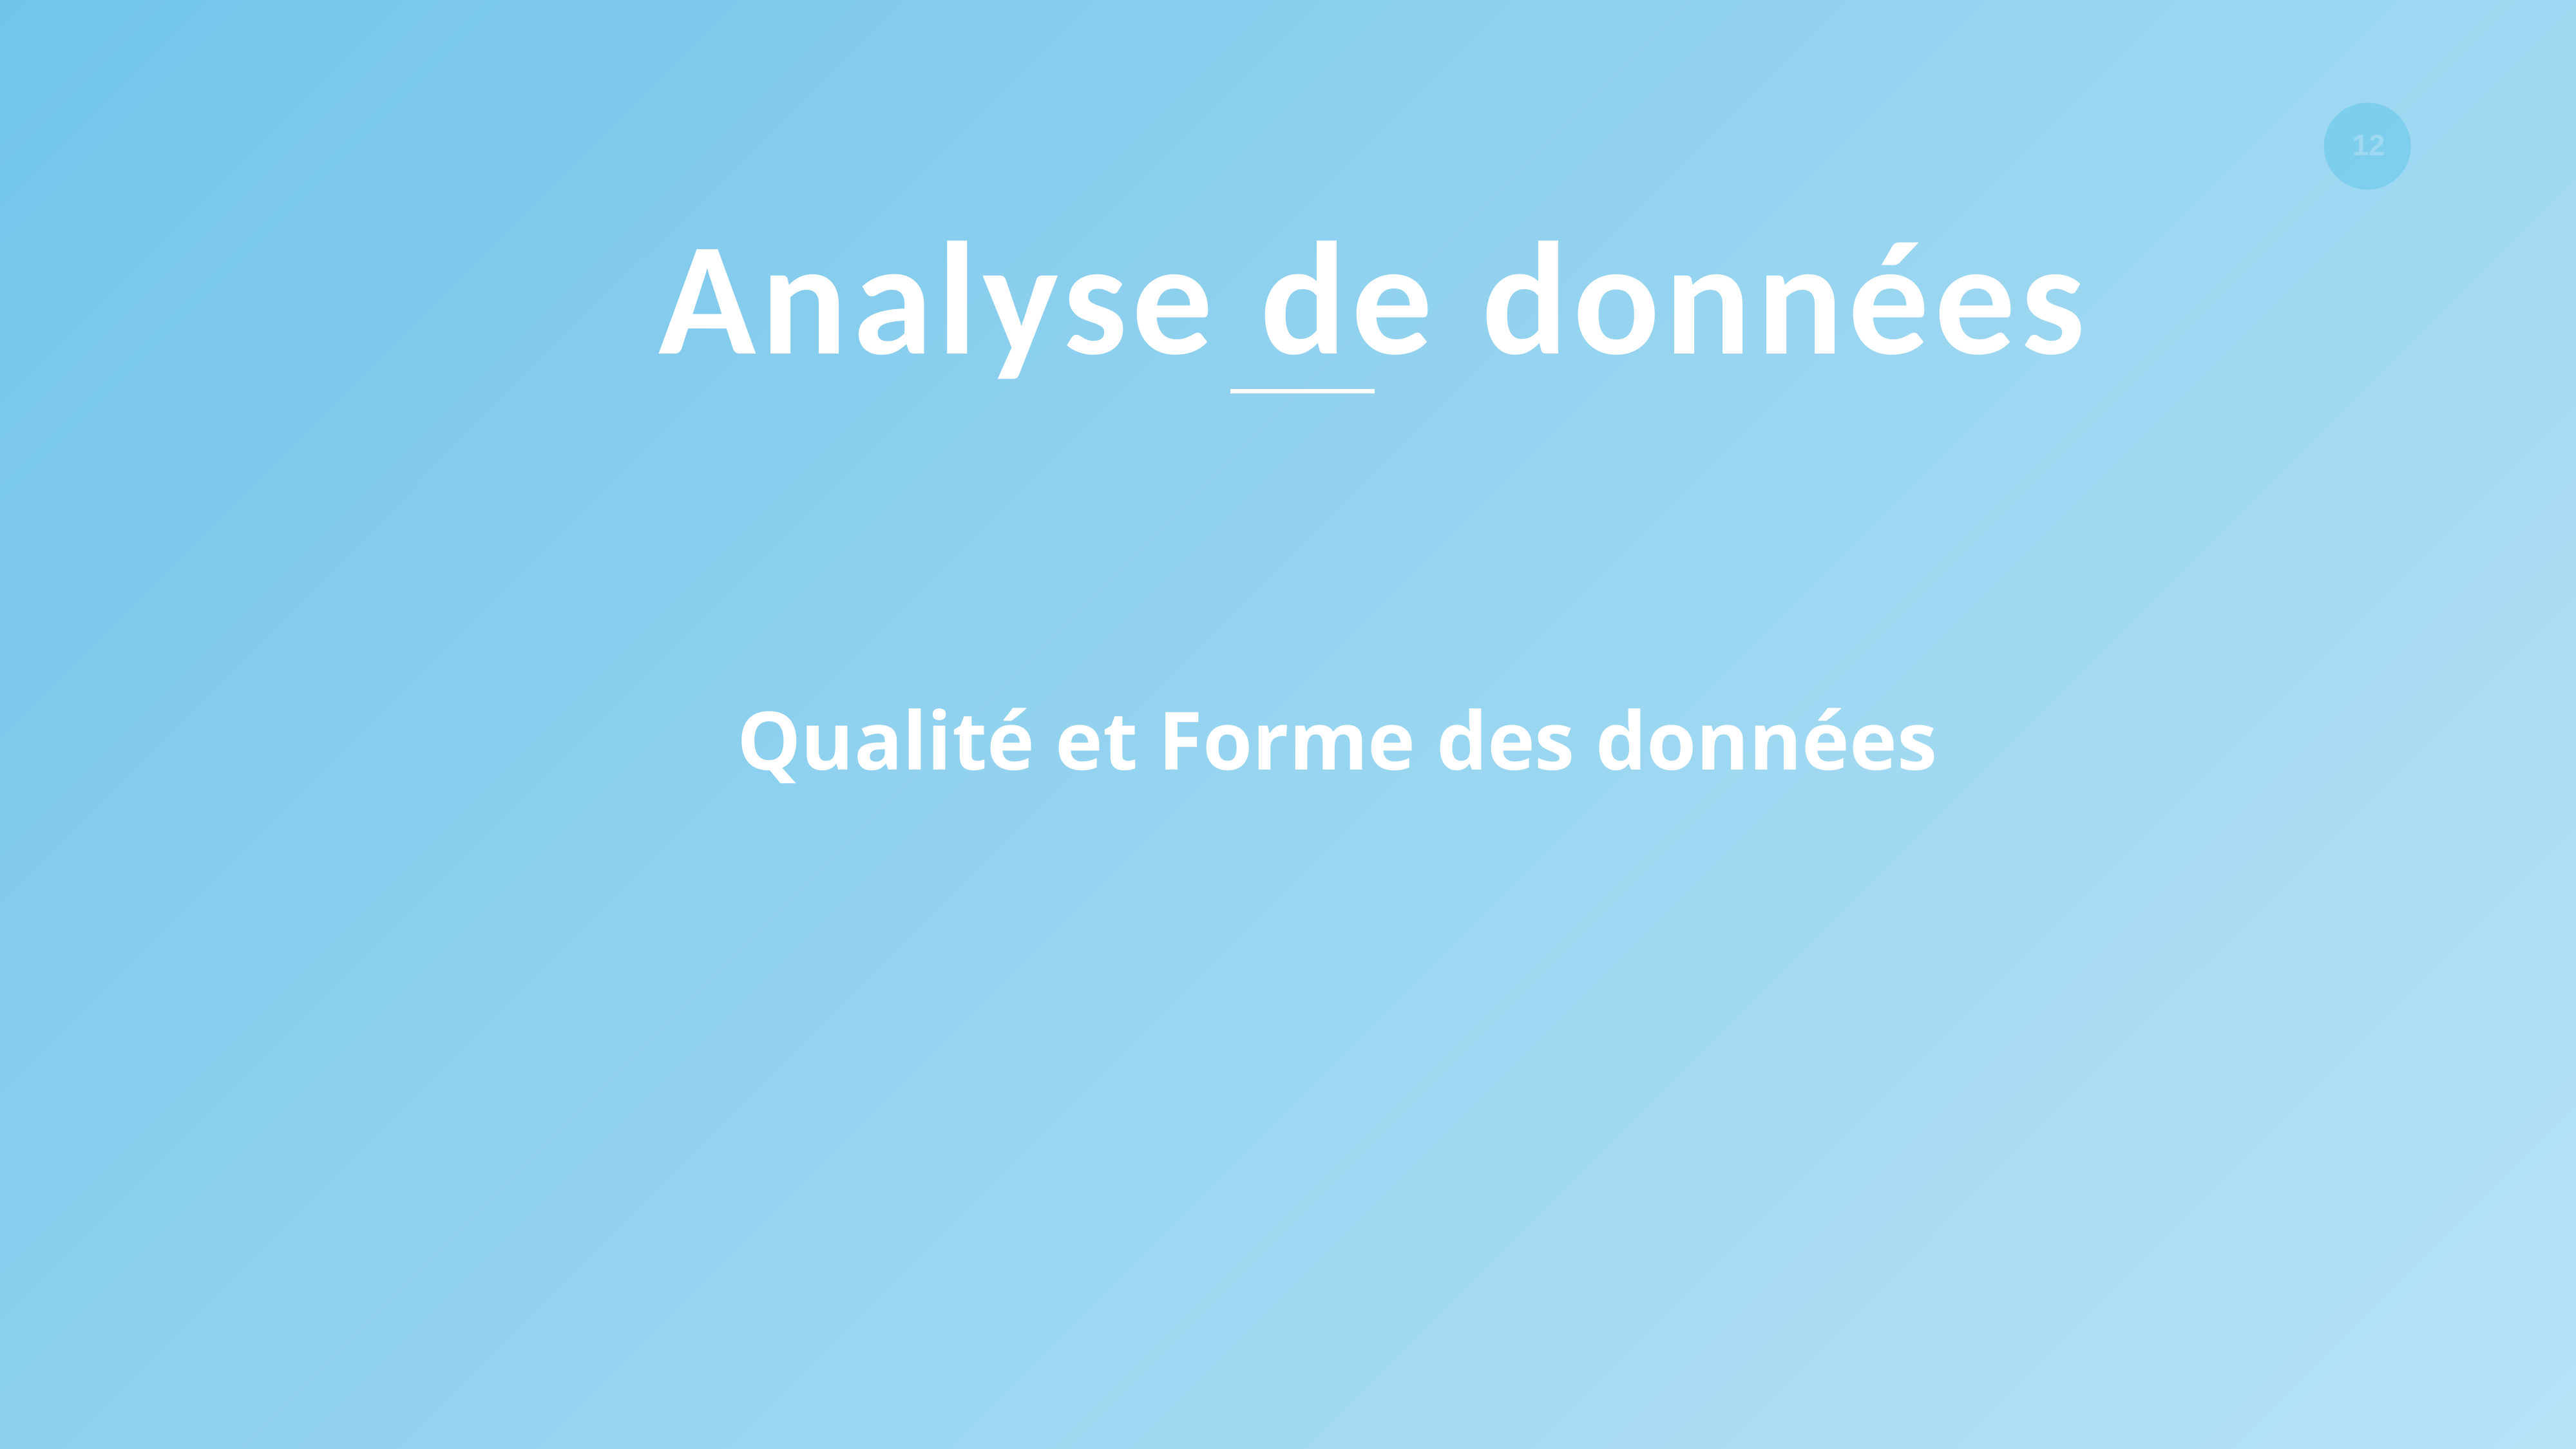

Analyse de données
Qualité et Forme des données